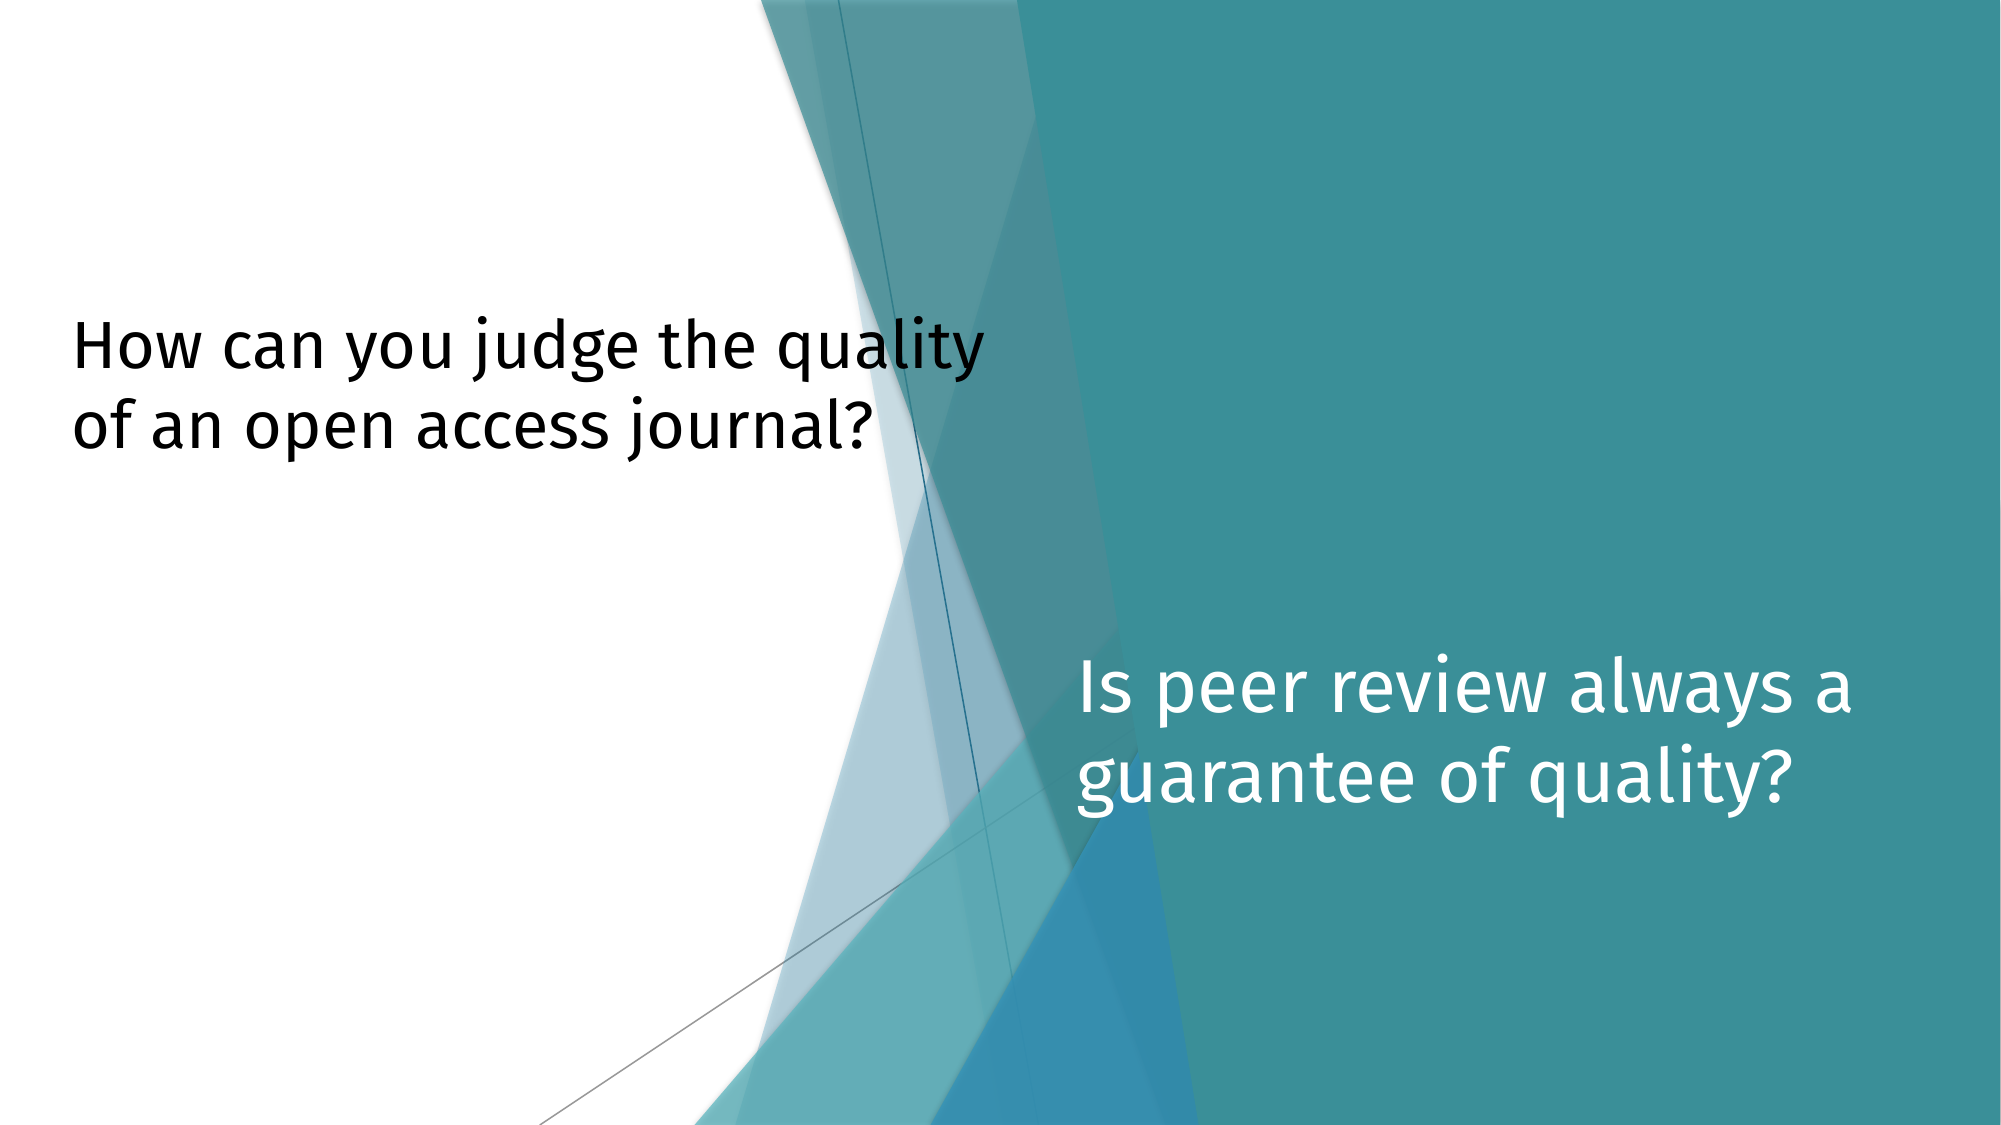

How can you judge the quality of an open access journal?

# Is peer review always a guarantee of quality?